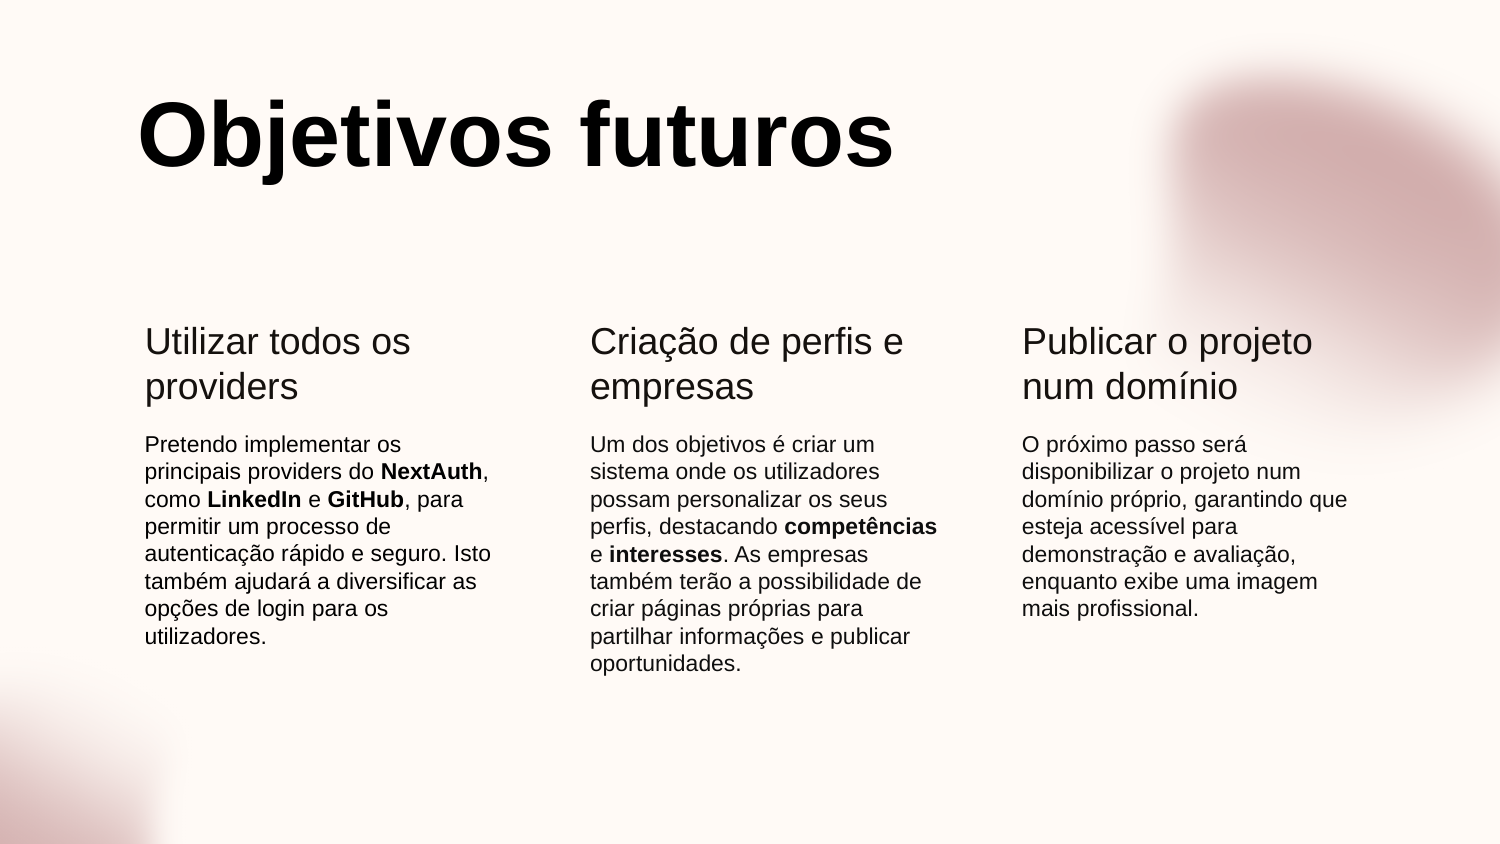

Objetivos futuros
Utilizar todos os providers
Criação de perfis e empresas
Publicar o projeto num domínio
O próximo passo será disponibilizar o projeto num domínio próprio, garantindo que esteja acessível para demonstração e avaliação, enquanto exibe uma imagem mais profissional.
Um dos objetivos é criar um sistema onde os utilizadores possam personalizar os seus perfis, destacando competências e interesses. As empresas também terão a possibilidade de criar páginas próprias para partilhar informações e publicar oportunidades.
Pretendo implementar os principais providers do NextAuth, como LinkedIn e GitHub, para permitir um processo de autenticação rápido e seguro. Isto também ajudará a diversificar as opções de login para os utilizadores.